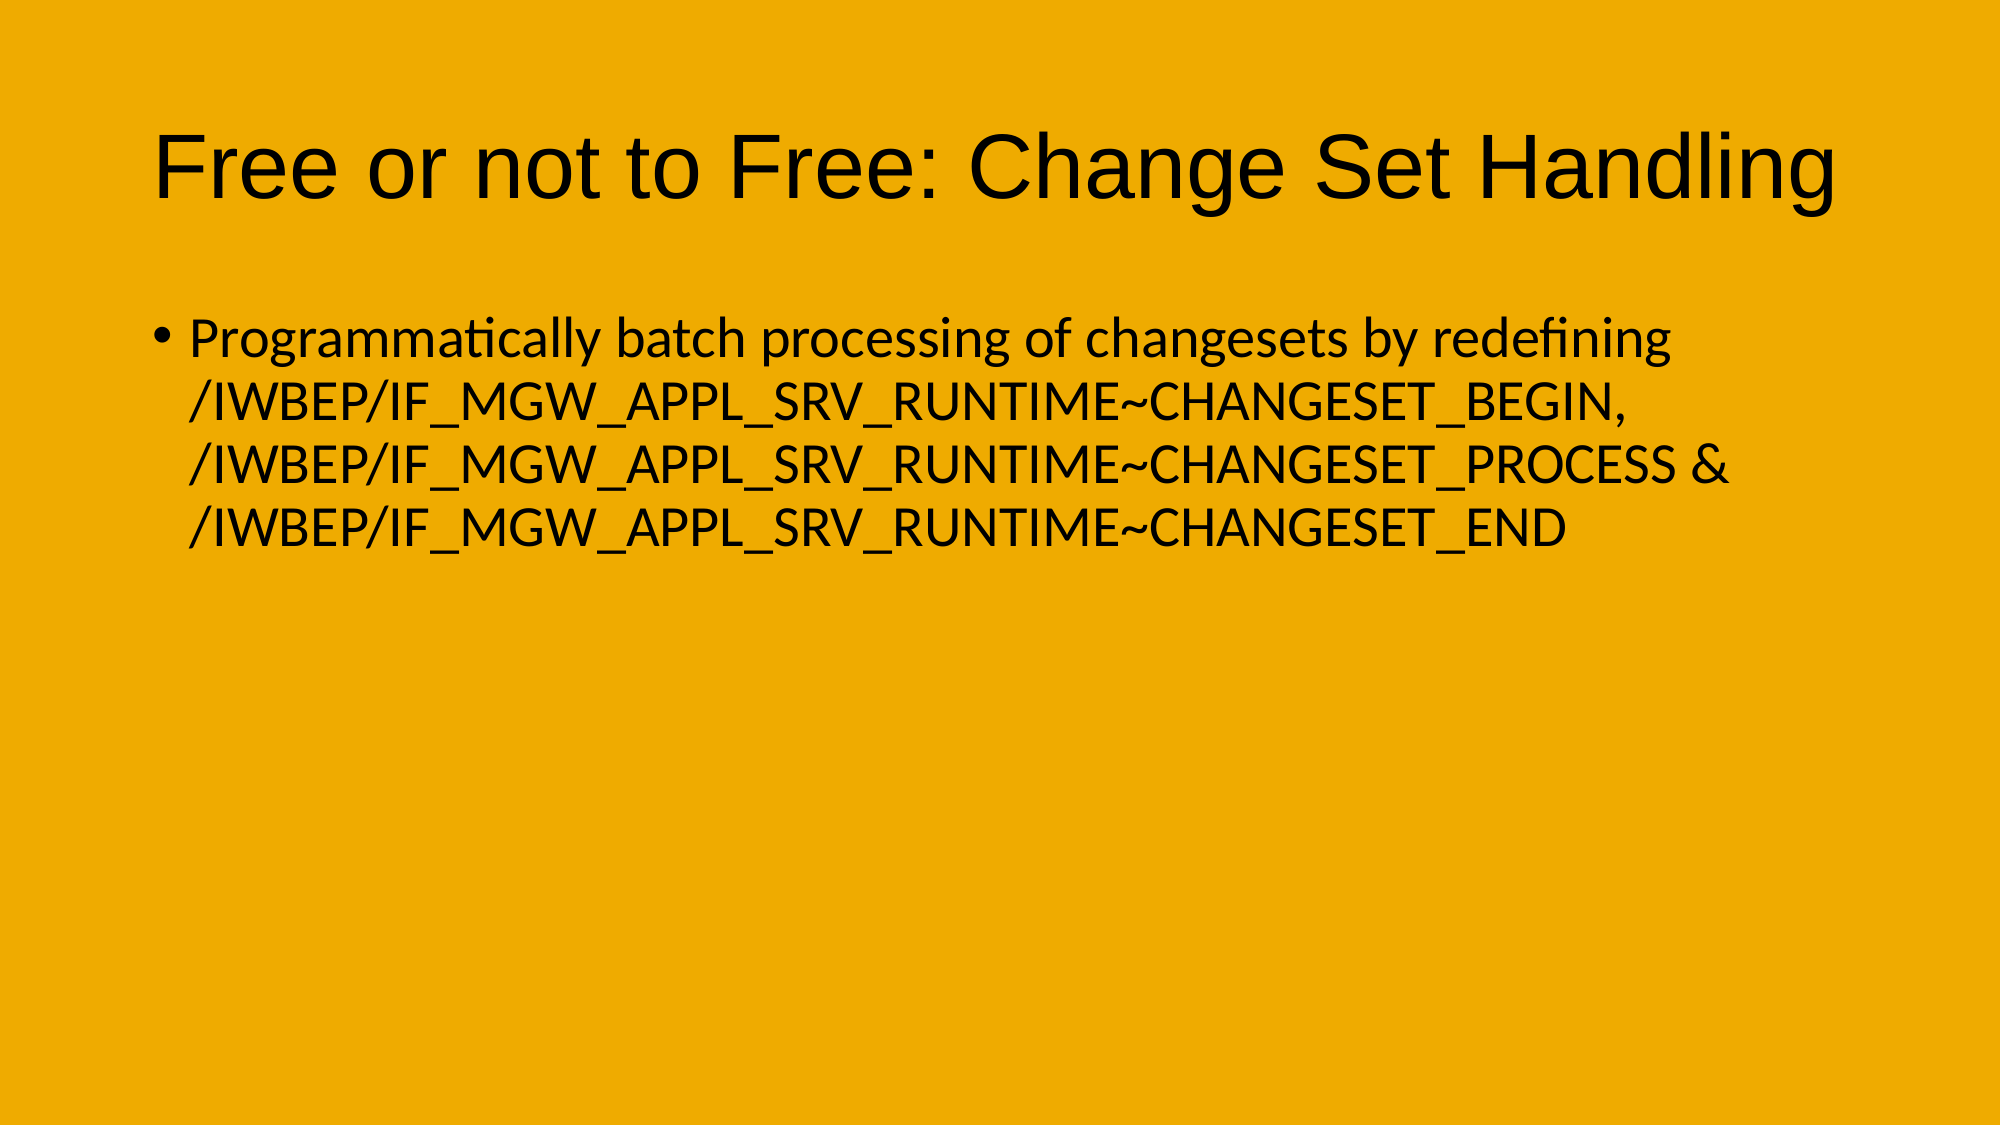

# Free or not to Free: Change Set Handling
Programmatically batch processing of changesets by redefining /IWBEP/IF_MGW_APPL_SRV_RUNTIME~CHANGESET_BEGIN, /IWBEP/IF_MGW_APPL_SRV_RUNTIME~CHANGESET_PROCESS & /IWBEP/IF_MGW_APPL_SRV_RUNTIME~CHANGESET_END